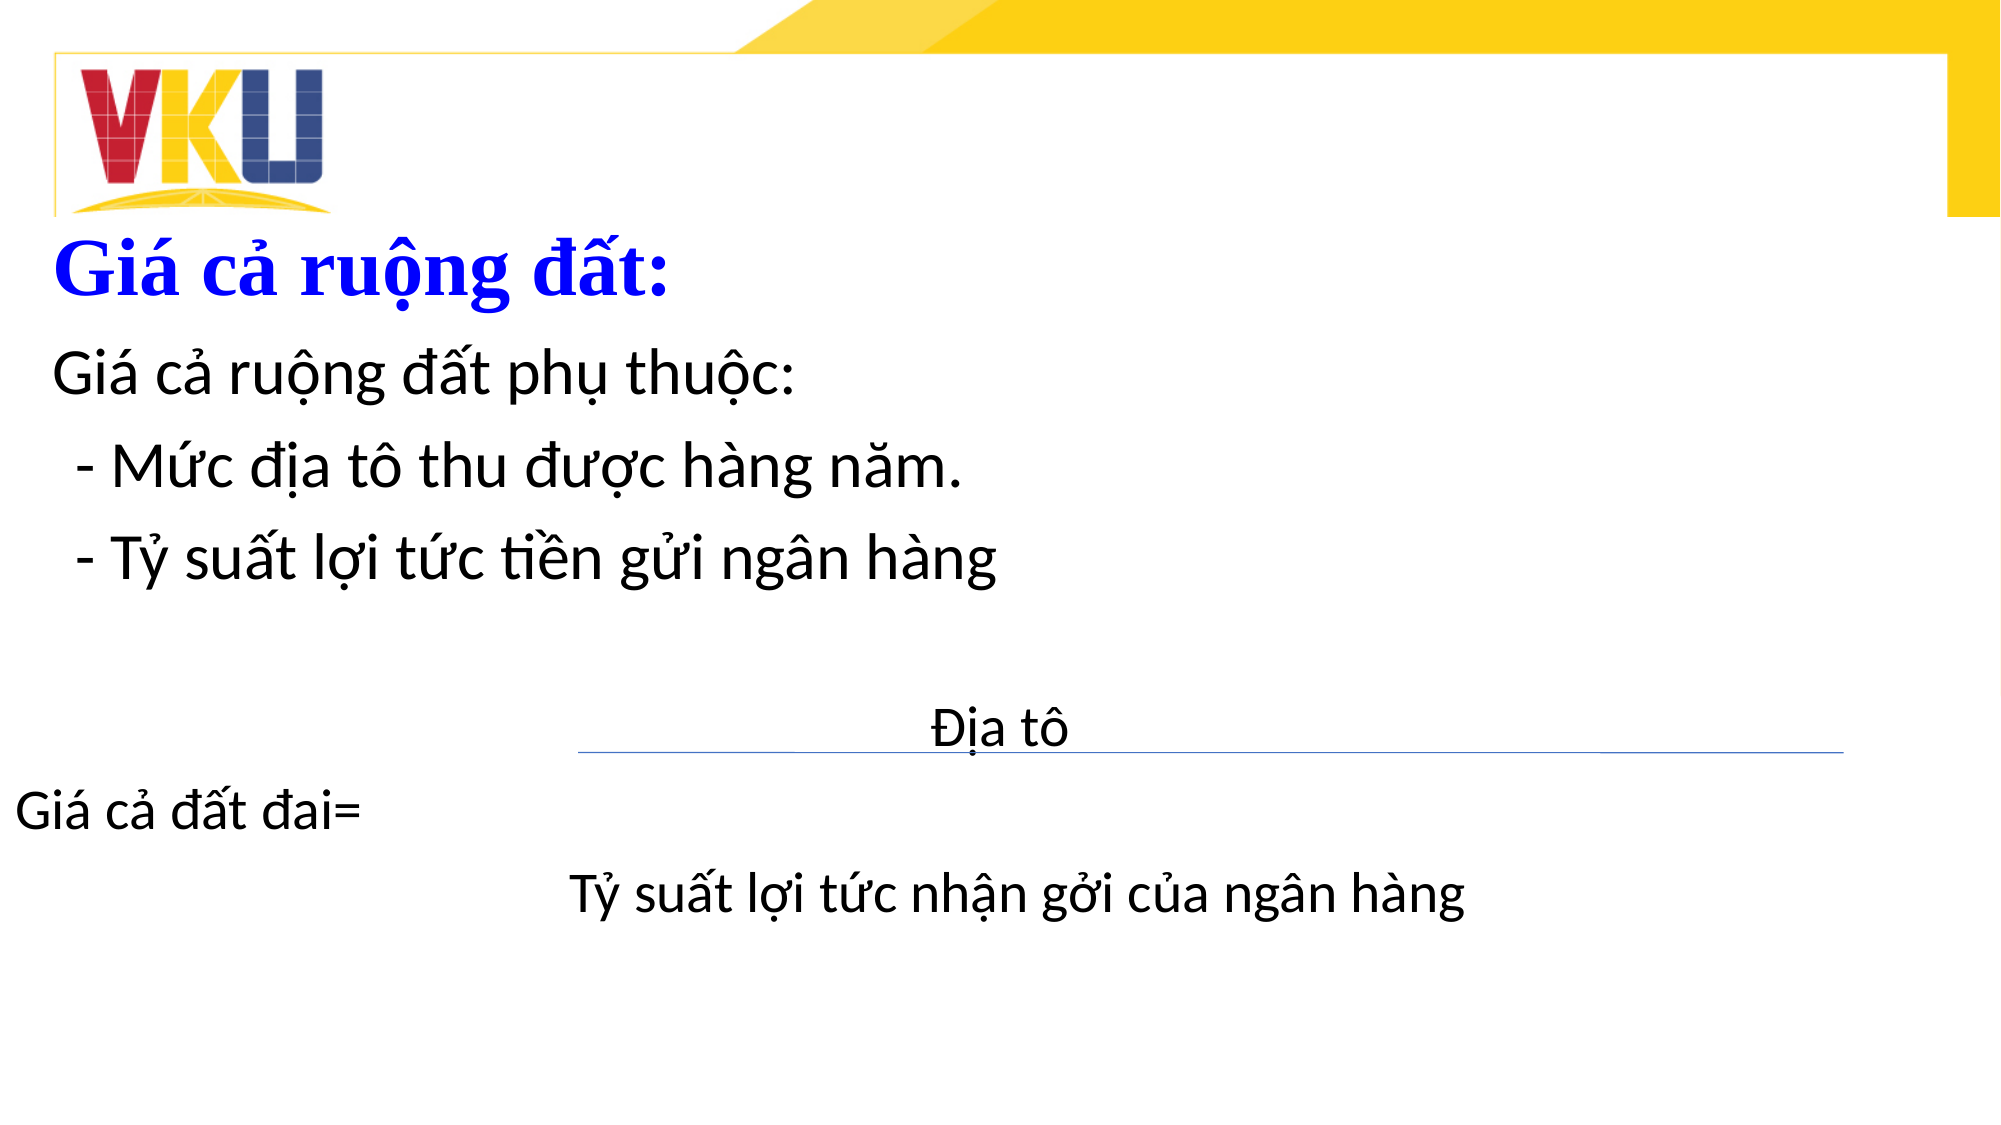

Giá cả ruộng đất:
 	Giá cả ruộng đất phụ thuộc:
    - Mức địa tô thu được hàng năm.
    - Tỷ suất lợi tức tiền gửi ngân hàng

Địa tô
Giá cả đất đai=
			Tỷ suất lợi tức nhận gởi của ngân hàng

4/26/2022
67
67